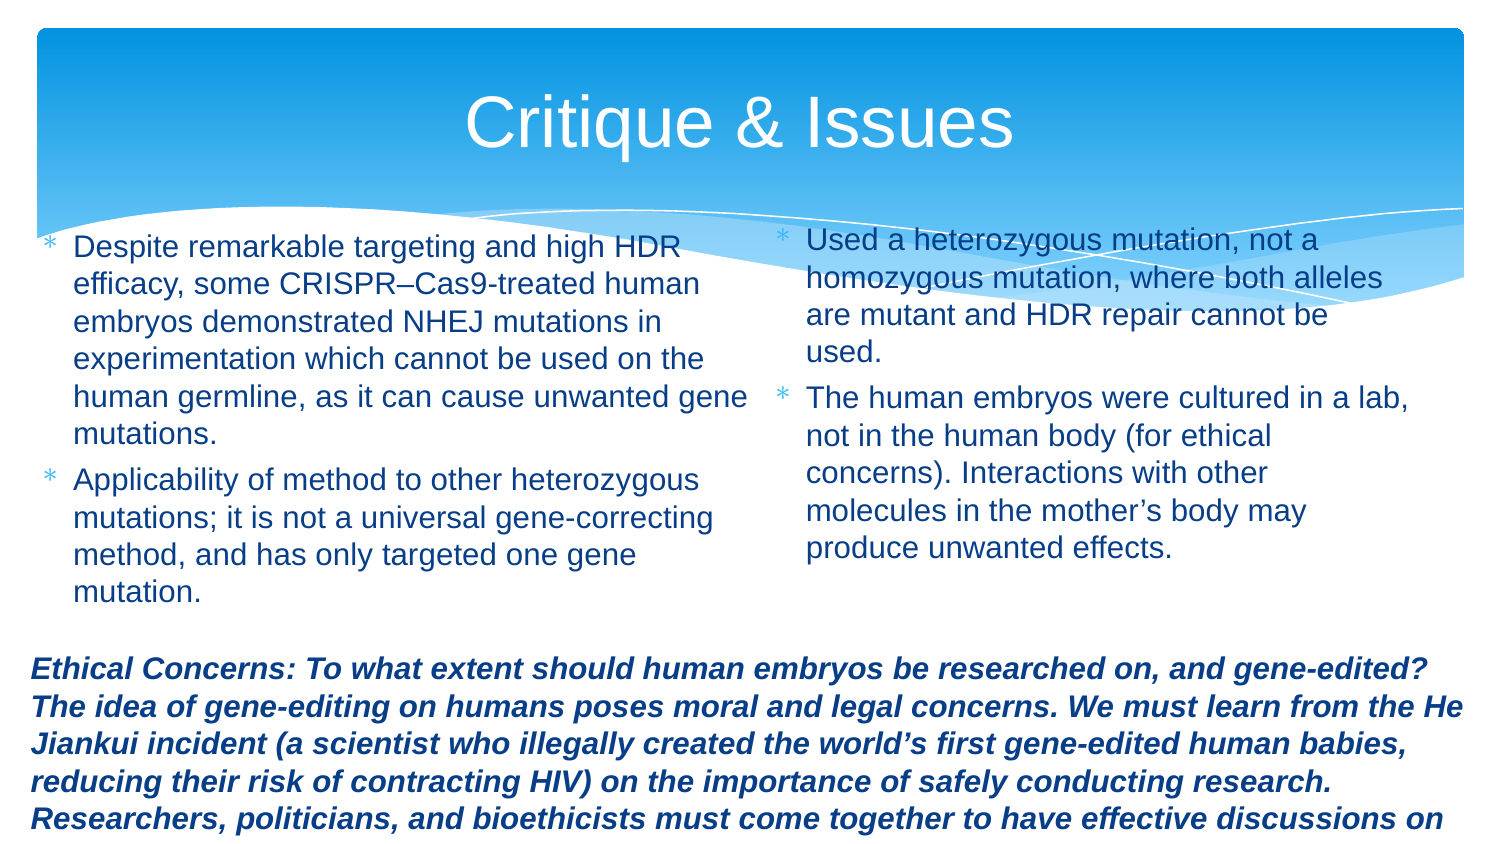

# Critique & Issues
Used a heterozygous mutation, not a homozygous mutation, where both alleles are mutant and HDR repair cannot be used.
The human embryos were cultured in a lab, not in the human body (for ethical concerns). Interactions with other molecules in the mother’s body may produce unwanted effects.
Despite remarkable targeting and high HDR efficacy, some CRISPR–Cas9-treated human embryos demonstrated NHEJ mutations in experimentation which cannot be used on the human germline, as it can cause unwanted gene mutations.
Applicability of method to other heterozygous mutations; it is not a universal gene-correcting method, and has only targeted one gene mutation.

Ethical Concerns: To what extent should human embryos be researched on, and gene-edited? The idea of gene-editing on humans poses moral and legal concerns. We must learn from the He Jiankui incident (a scientist who illegally created the world’s first gene-edited human babies, reducing their risk of contracting HIV) on the importance of safely conducting research. Researchers, politicians, and bioethicists must come together to have effective discussions on this advancing technology.